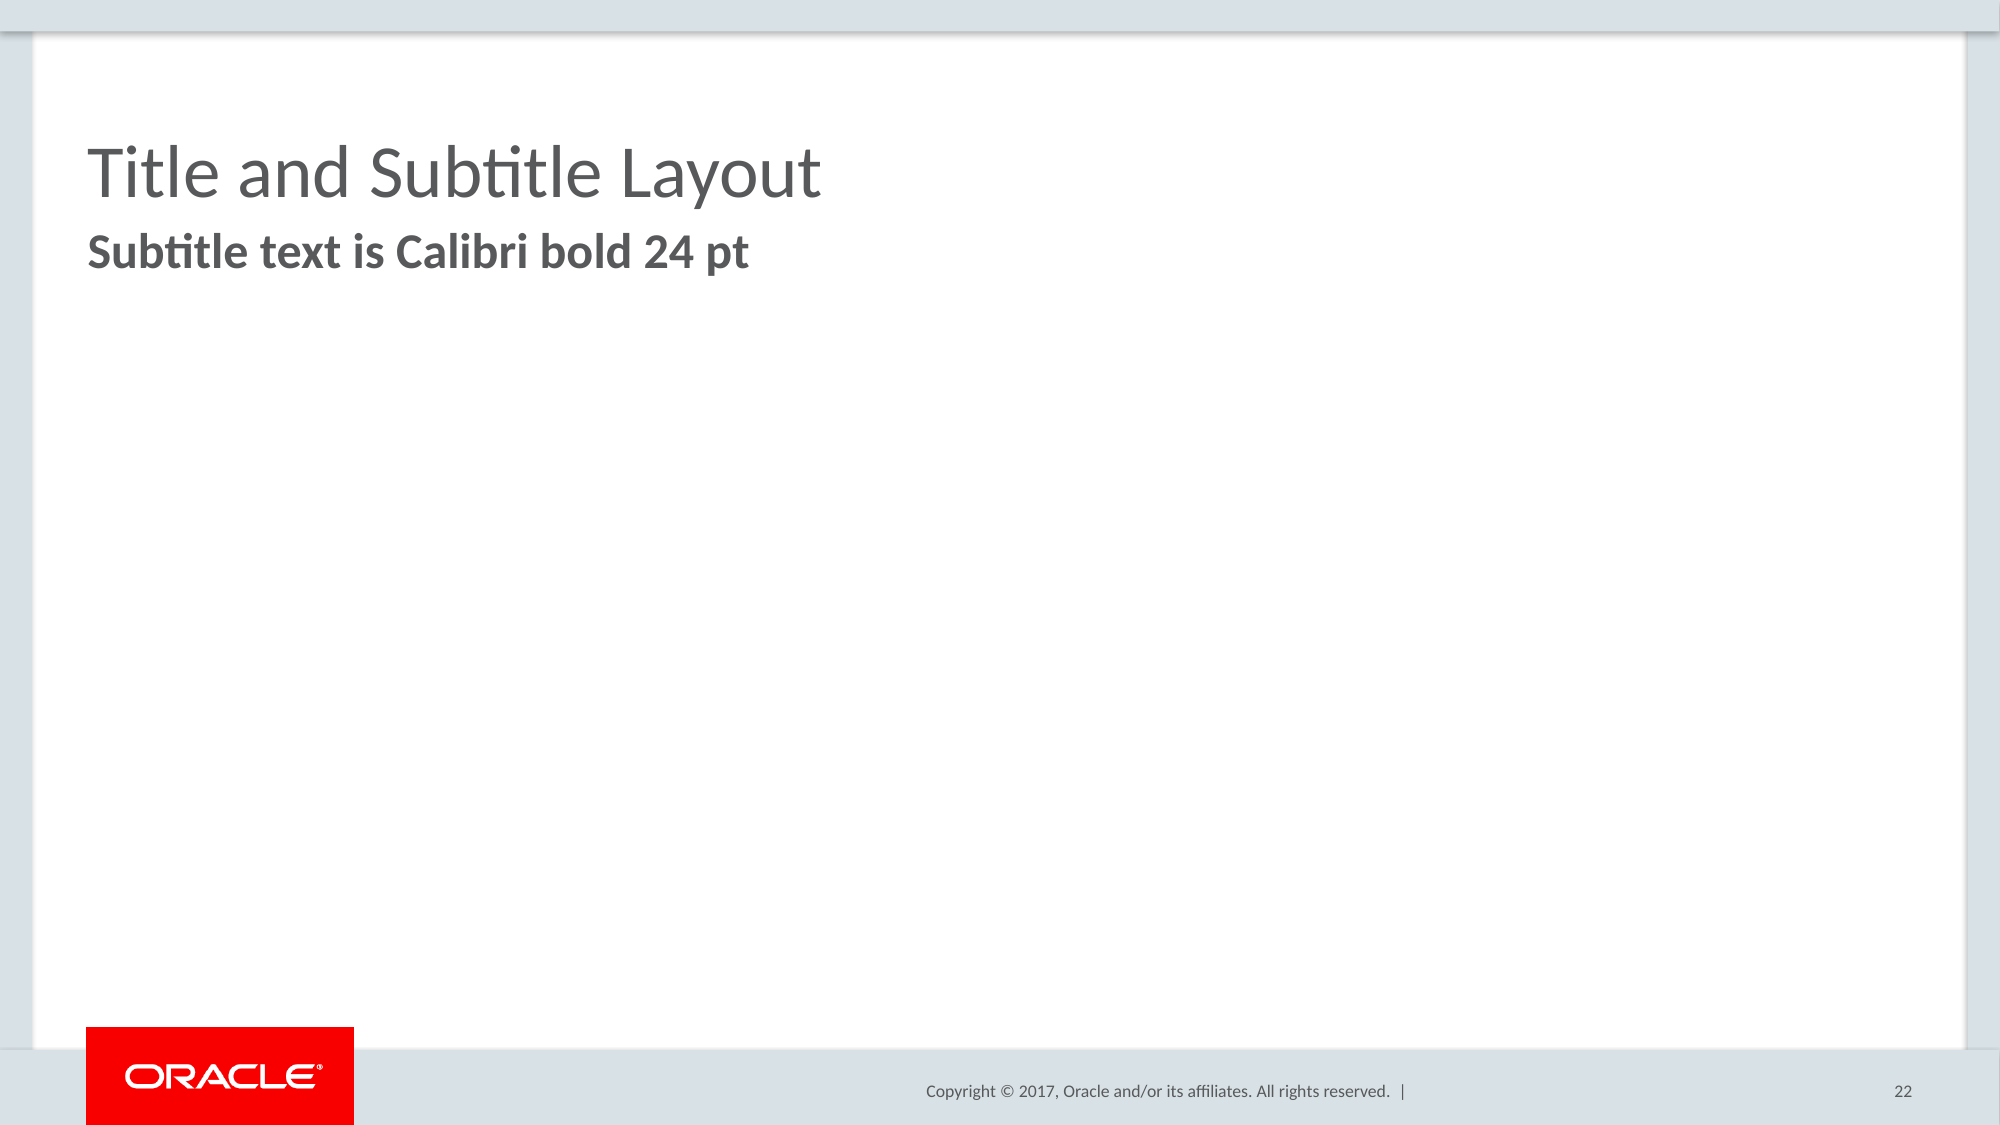

# Title and Subtitle Layout
Subtitle text is Calibri bold 24 pt
22